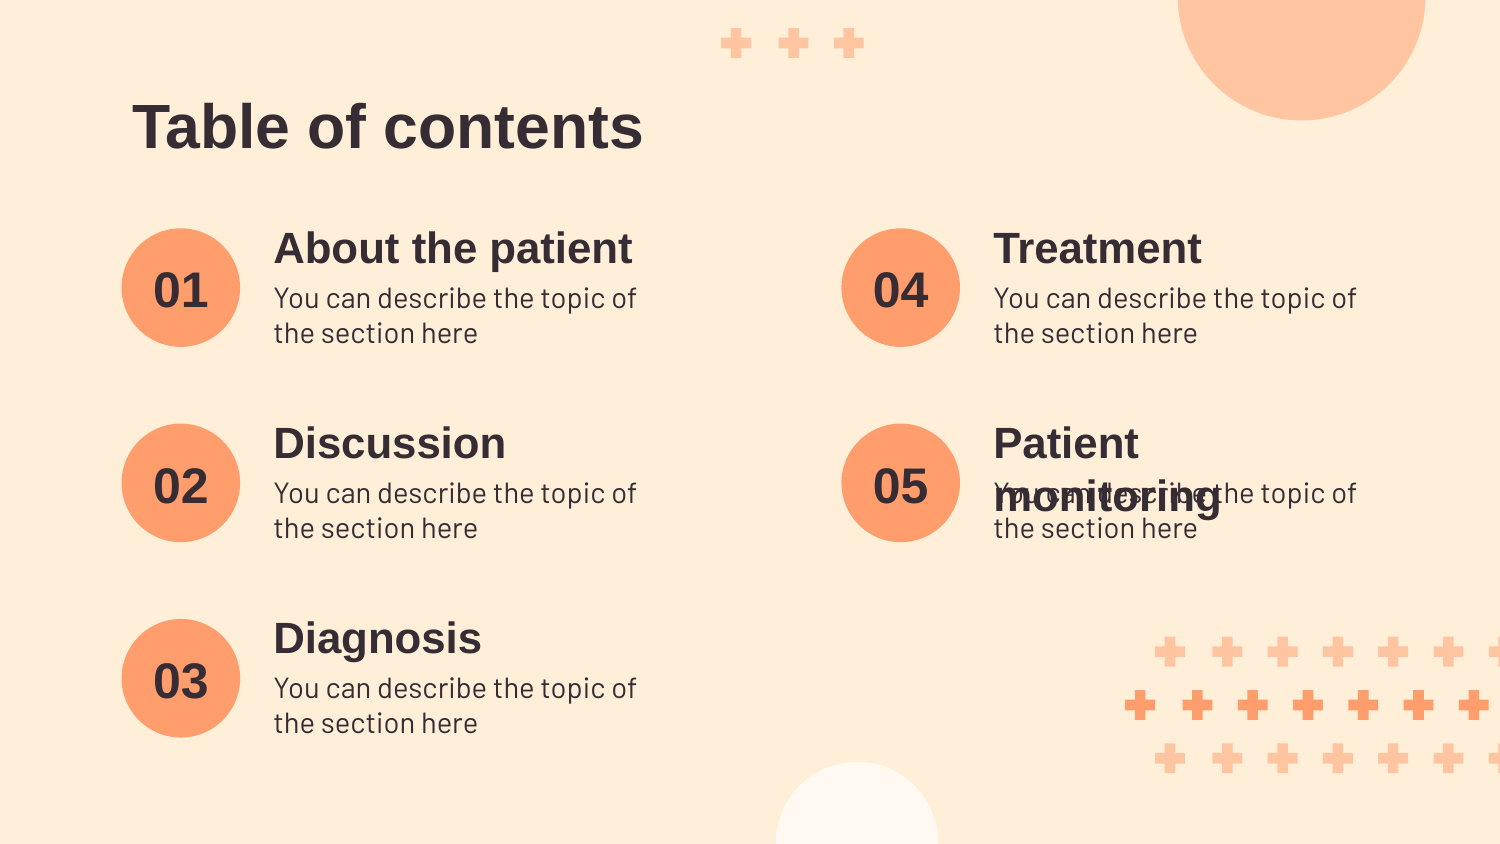

Table of contents
About the patient
Treatment

# 01
04
You can describe the topic of the section here
You can describe the topic of the section here
Discussion
Patient monitoring

02
05
You can describe the topic of the section here
You can describe the topic of the section here
Diagnosis

03
You can describe the topic of the section here